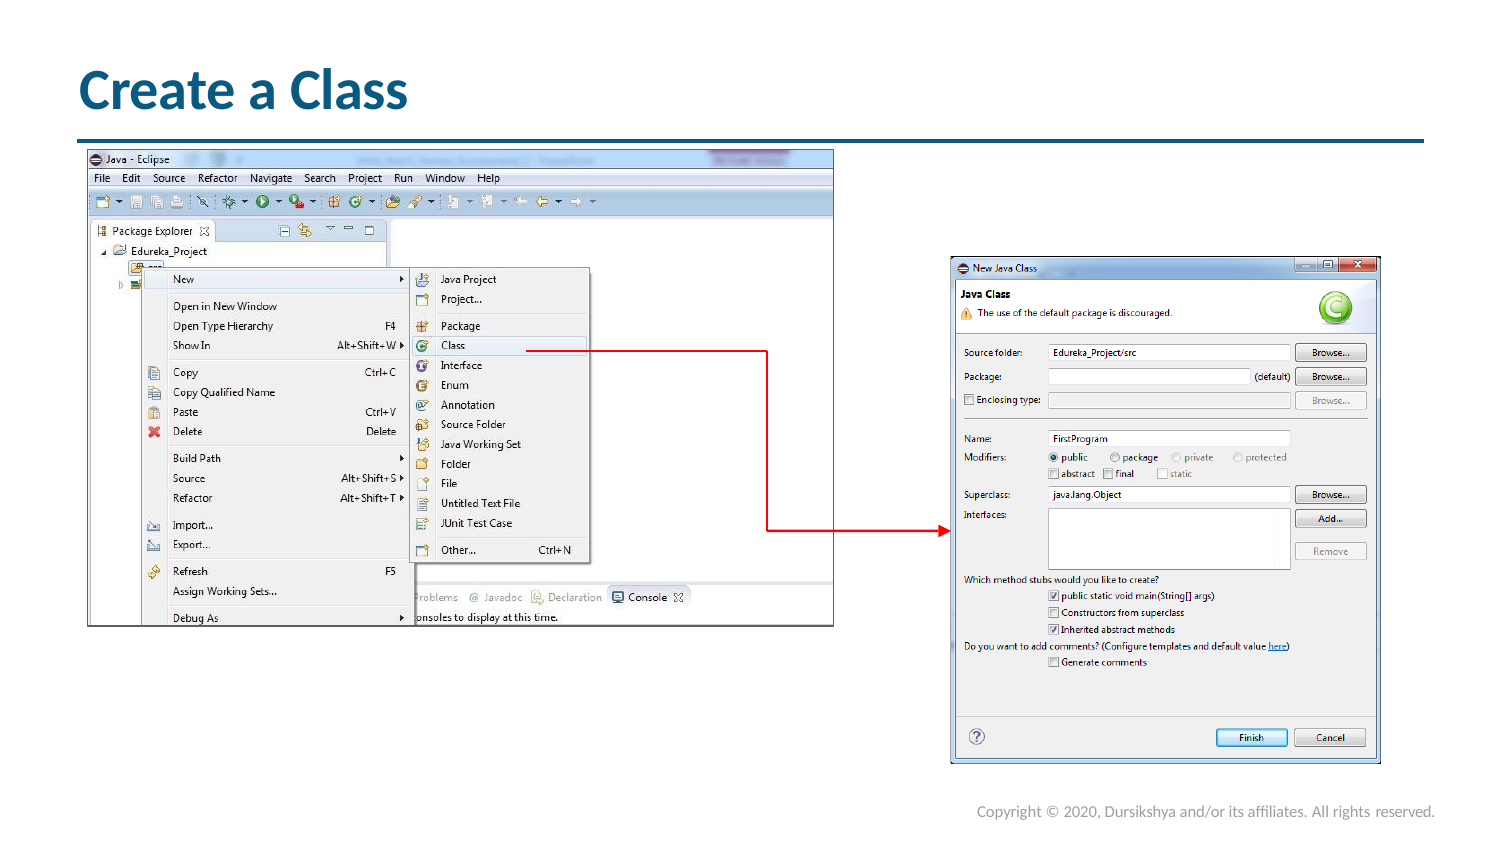

# Create a Class

Copyright © 2020, Dursikshya and/or its affiliates. All rights reserved.